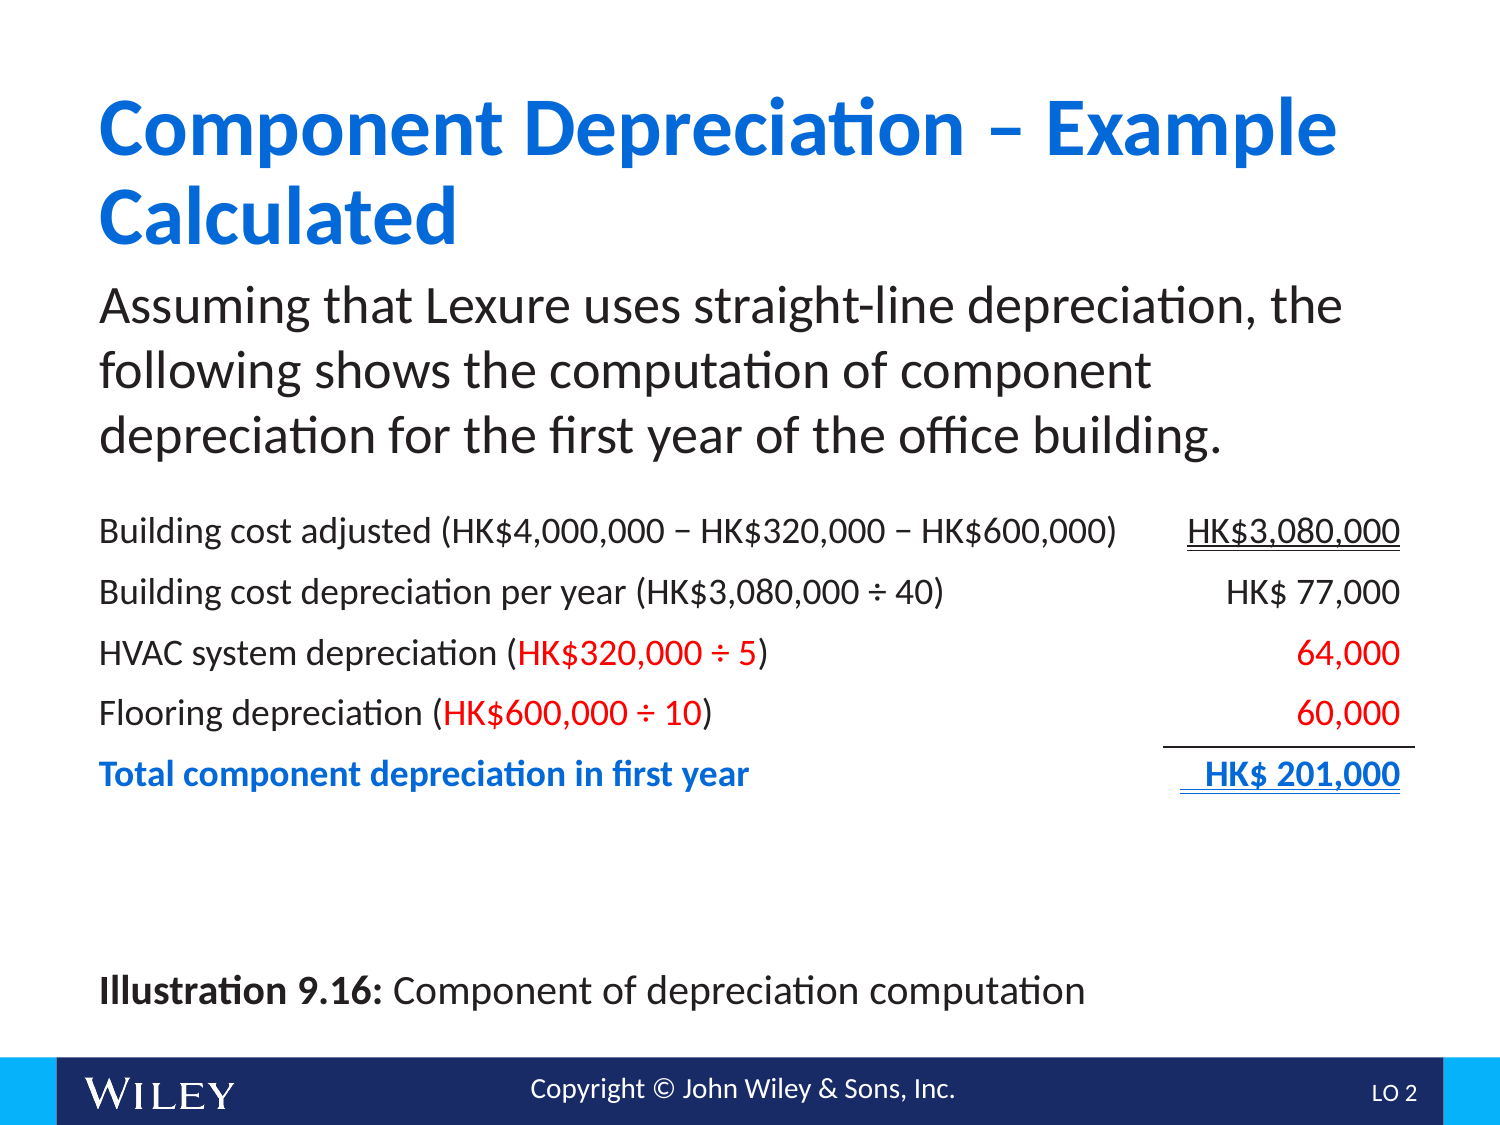

# Component Depreciation – Example Calculated
Assuming that Lexure uses straight-line depreciation, the following shows the computation of component depreciation for the first year of the office building.
| Building cost adjusted (HK$4,000,000 − HK$320,000 − HK$600,000) | HK$3,080,000 |
| --- | --- |
| Building cost depreciation per year (HK$3,080,000 ÷ 40) | HK$ 77,000 |
| HVAC system depreciation (HK$320,000 ÷ 5) | 64,000 |
| Flooring depreciation (HK$600,000 ÷ 10) | 60,000 |
| Total component depreciation in first year | HK$ 201,000 |
Illustration 9.16: Component of depreciation computation
L O 2